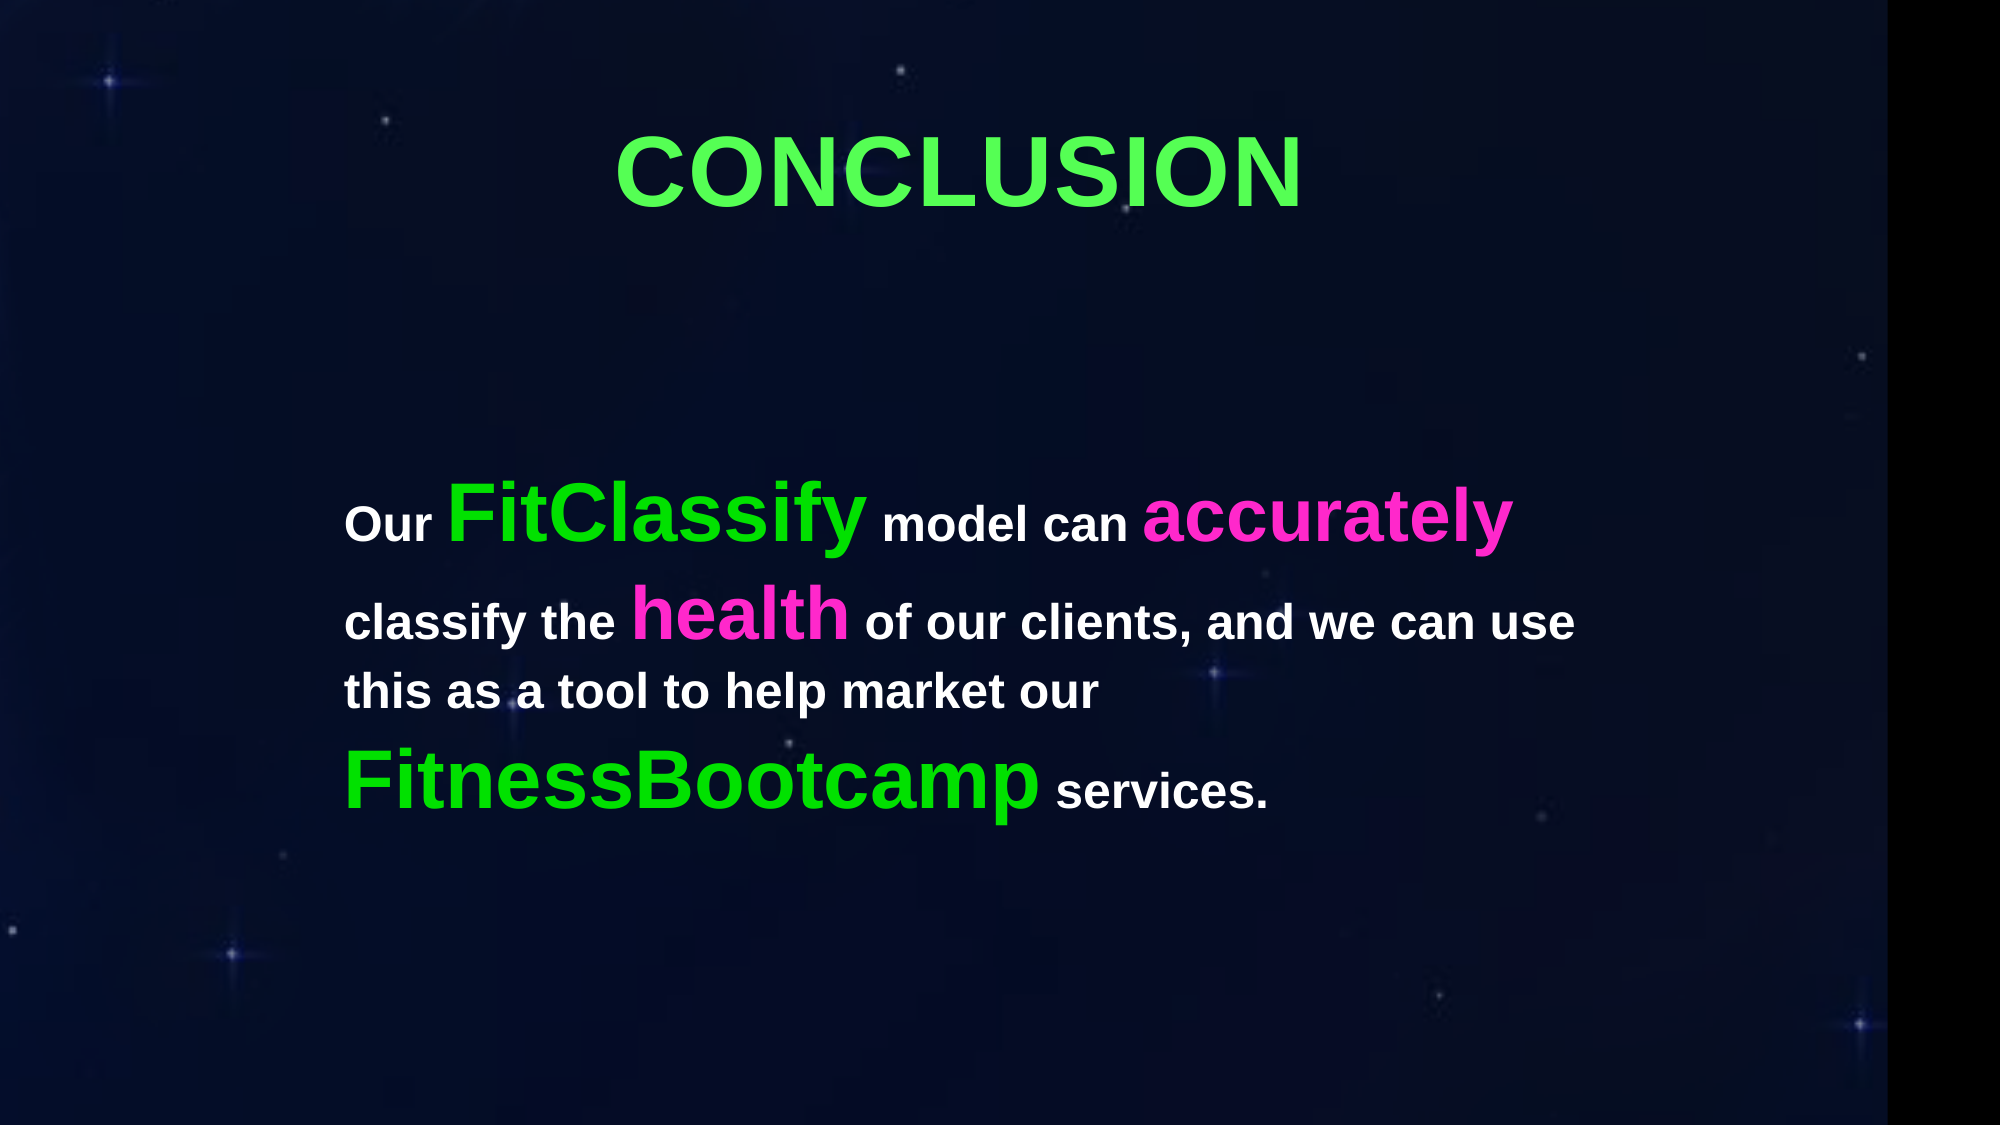

# conclusion
Our FitClassify model can accurately classify the health of our clients, and we can use this as a tool to help market our FitnessBootcamp services.